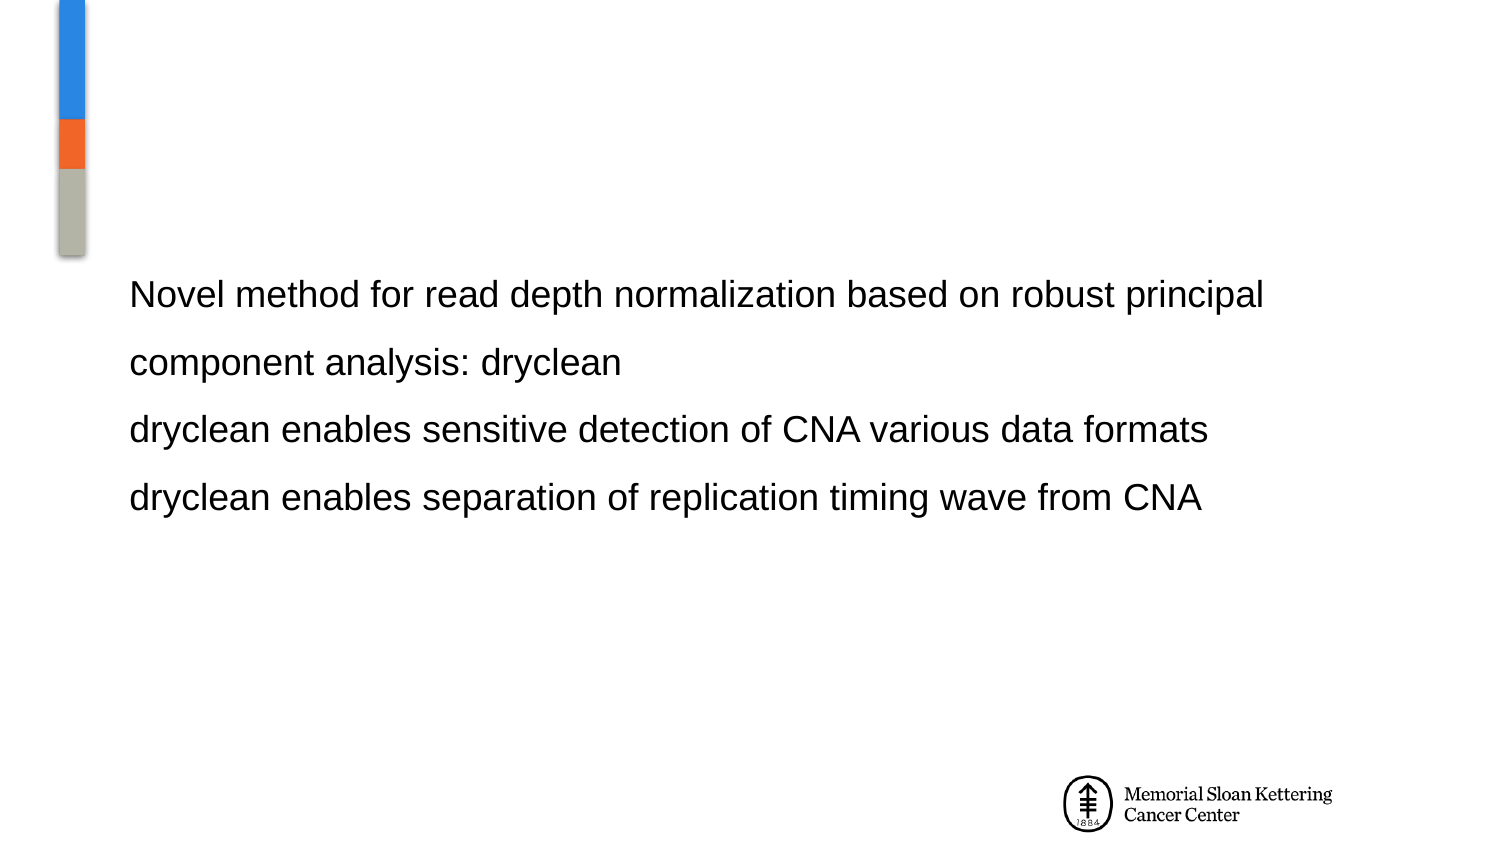

#

Novel method for read depth normalization based on robust principal component analysis: dryclean
dryclean enables sensitive detection of CNA various data formats
dryclean enables separation of replication timing wave from CNA